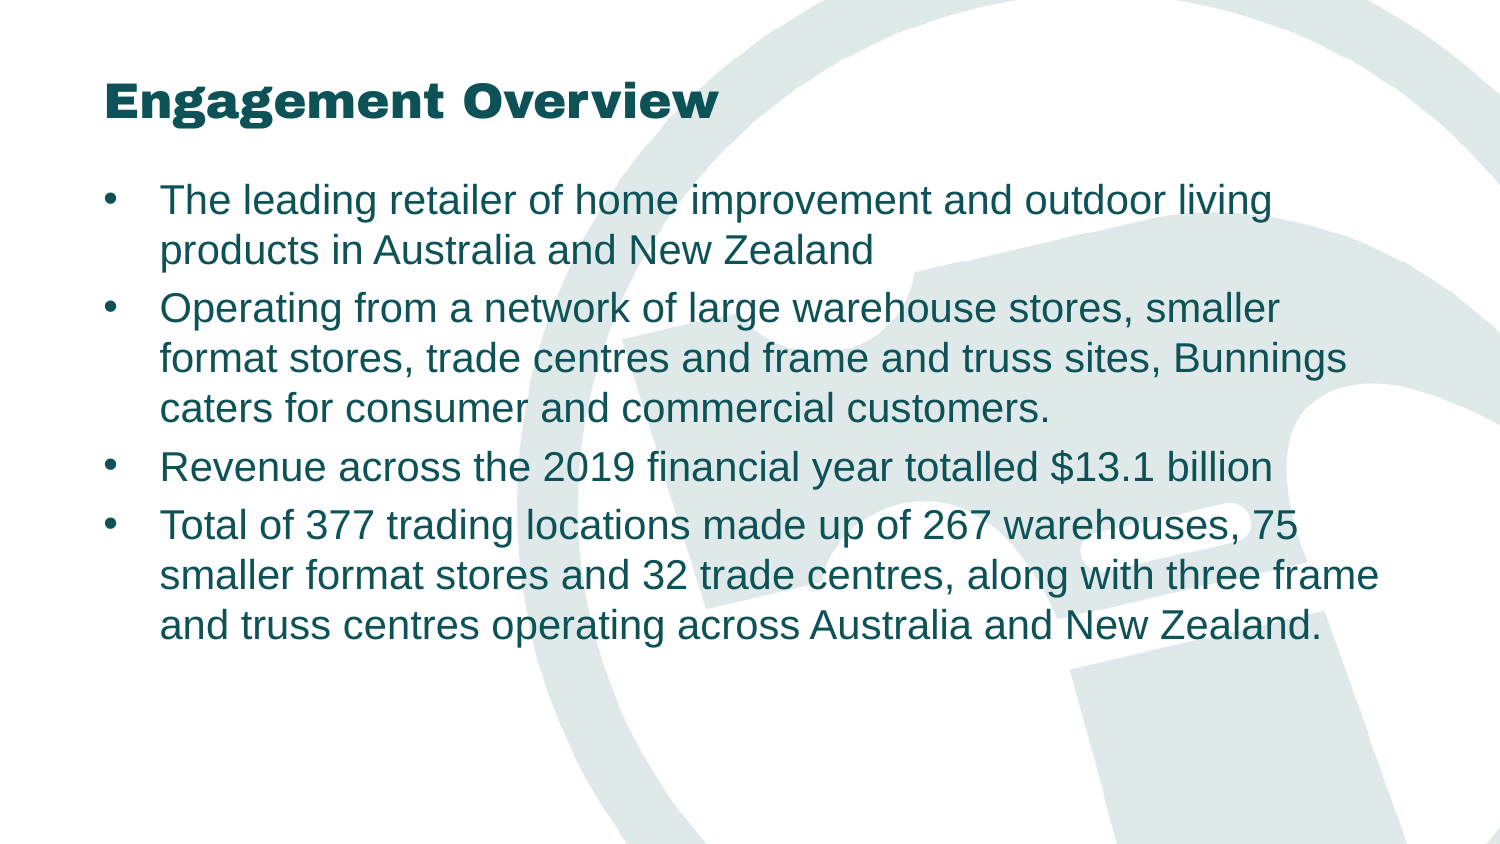

Engagement Overview
The leading retailer of home improvement and outdoor living products in Australia and New Zealand
Operating from a network of large warehouse stores, smaller format stores, trade centres and frame and truss sites, Bunnings caters for consumer and commercial customers.
Revenue across the 2019 financial year totalled $13.1 billion
Total of 377 trading locations made up of 267 warehouses, 75 smaller format stores and 32 trade centres, along with three frame and truss centres operating across Australia and New Zealand.